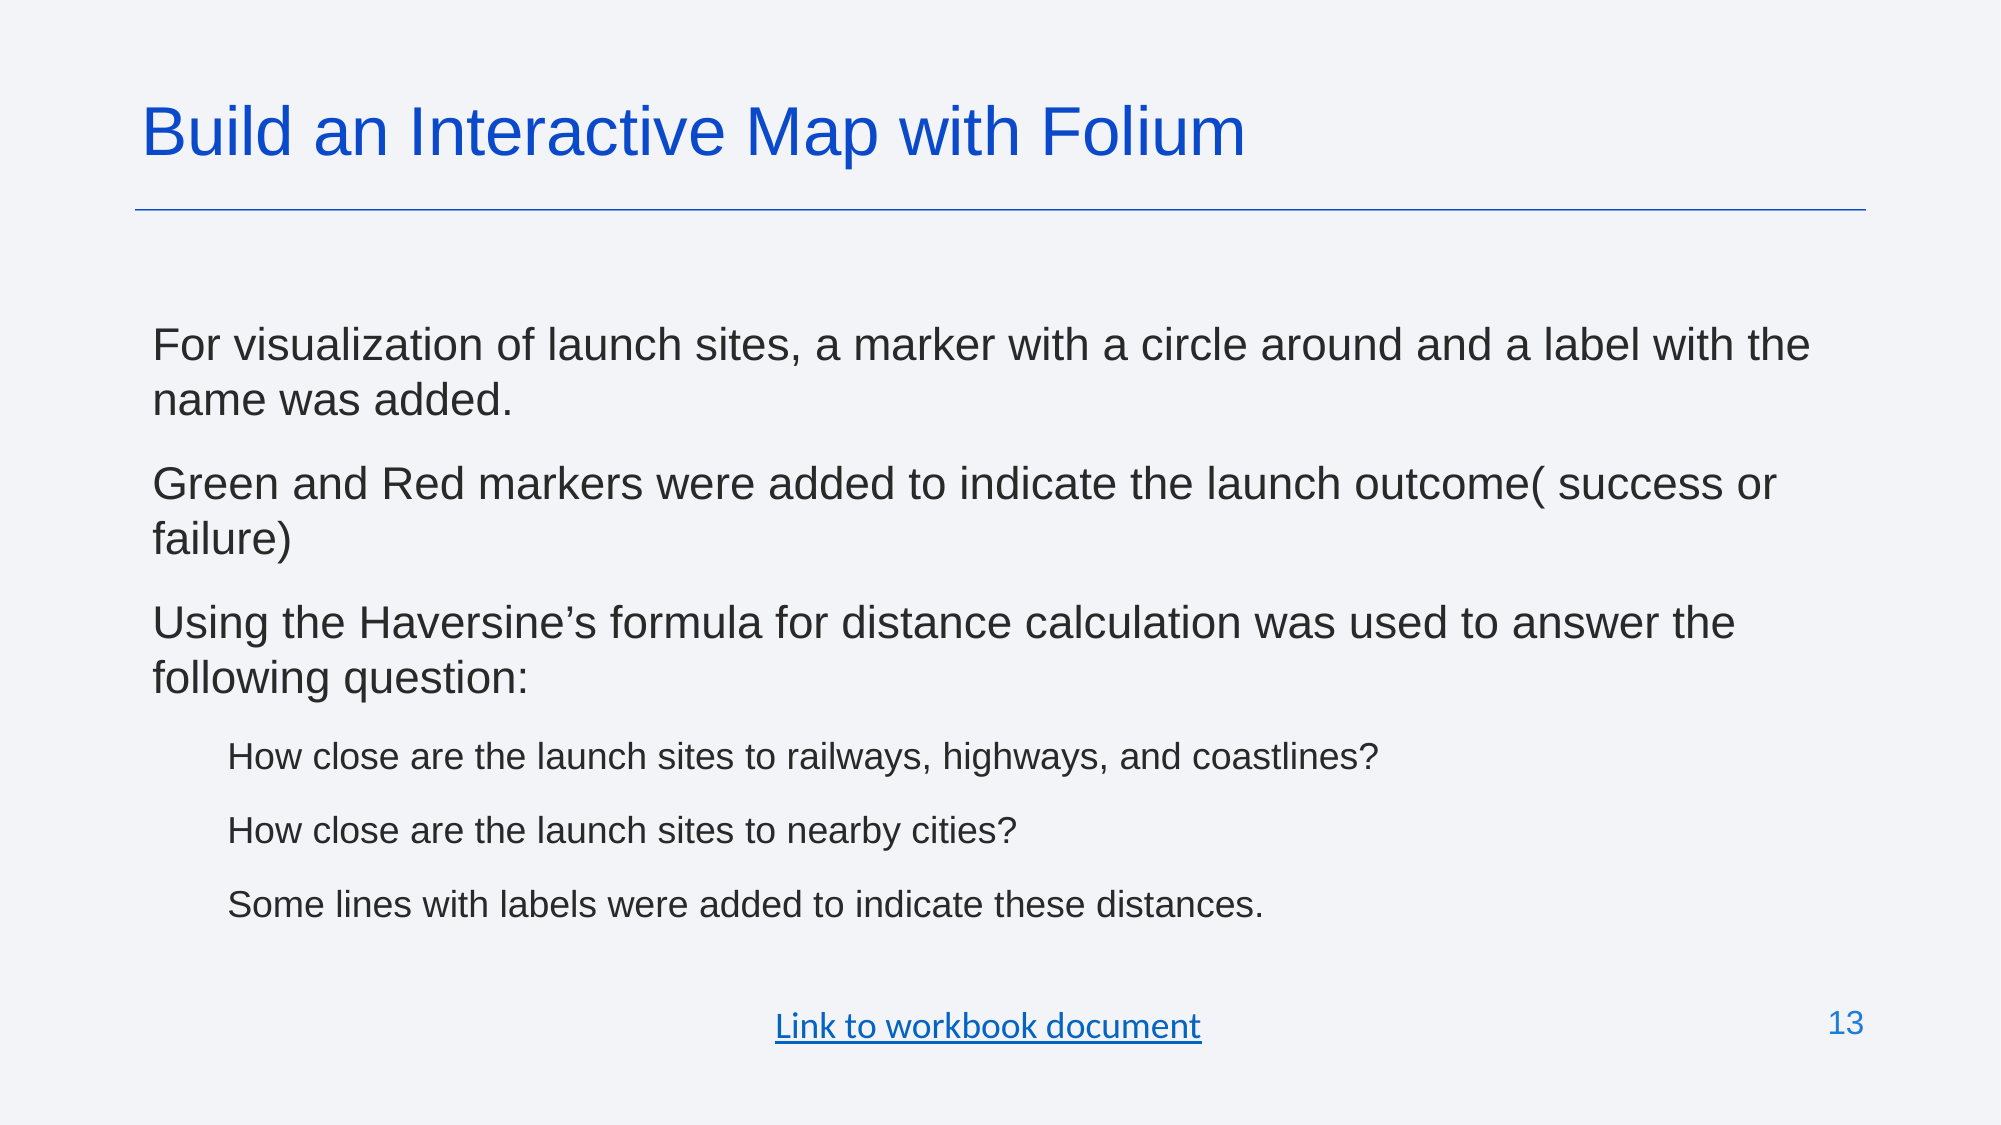

Build an Interactive Map with Folium
For visualization of launch sites, a marker with a circle around and a label with the name was added.
Green and Red markers were added to indicate the launch outcome( success or failure)
Using the Haversine’s formula for distance calculation was used to answer the following question:
How close are the launch sites to railways, highways, and coastlines?
How close are the launch sites to nearby cities?
Some lines with labels were added to indicate these distances.
13
Link to workbook document